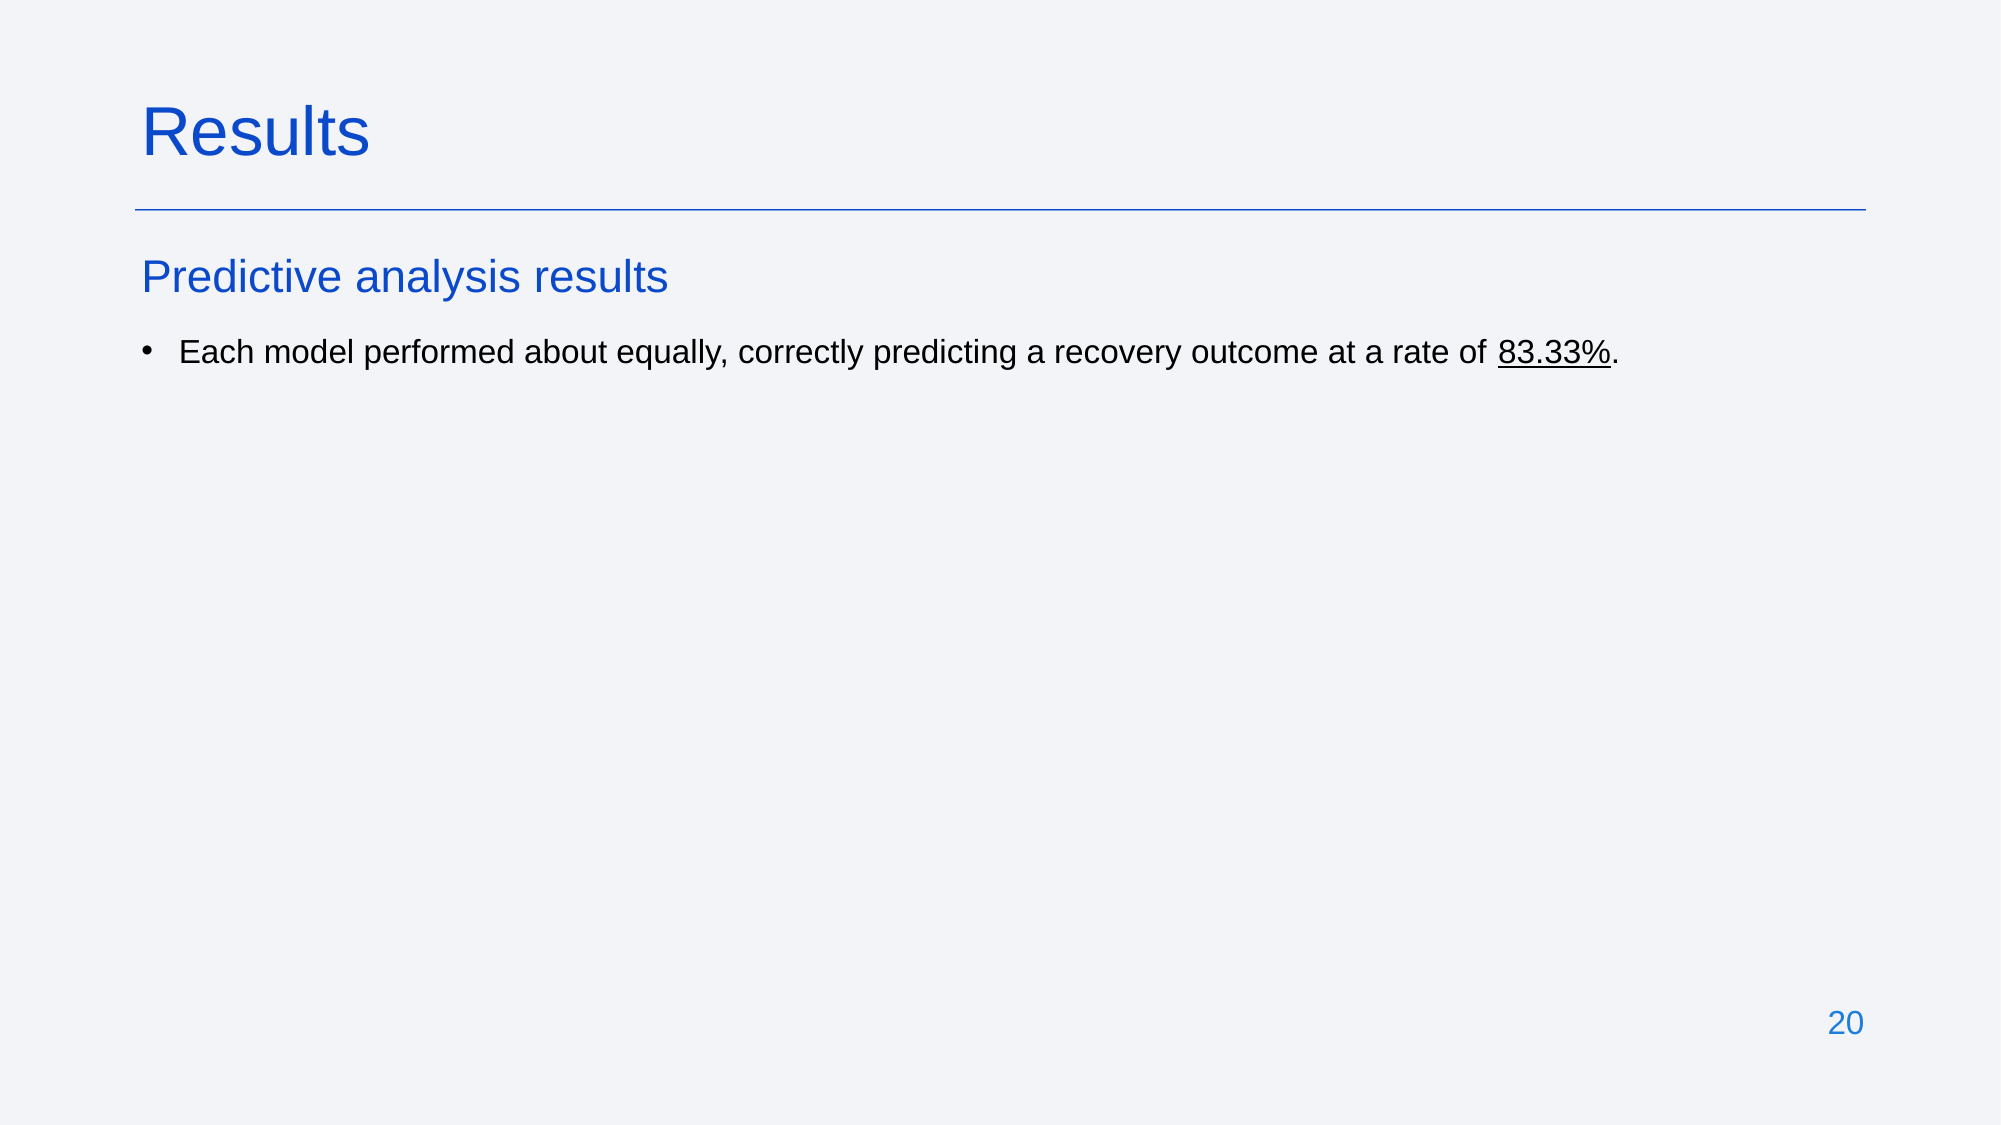

Results
Predictive analysis results
Each model performed about equally, correctly predicting a recovery outcome at a rate of 83.33%.

20